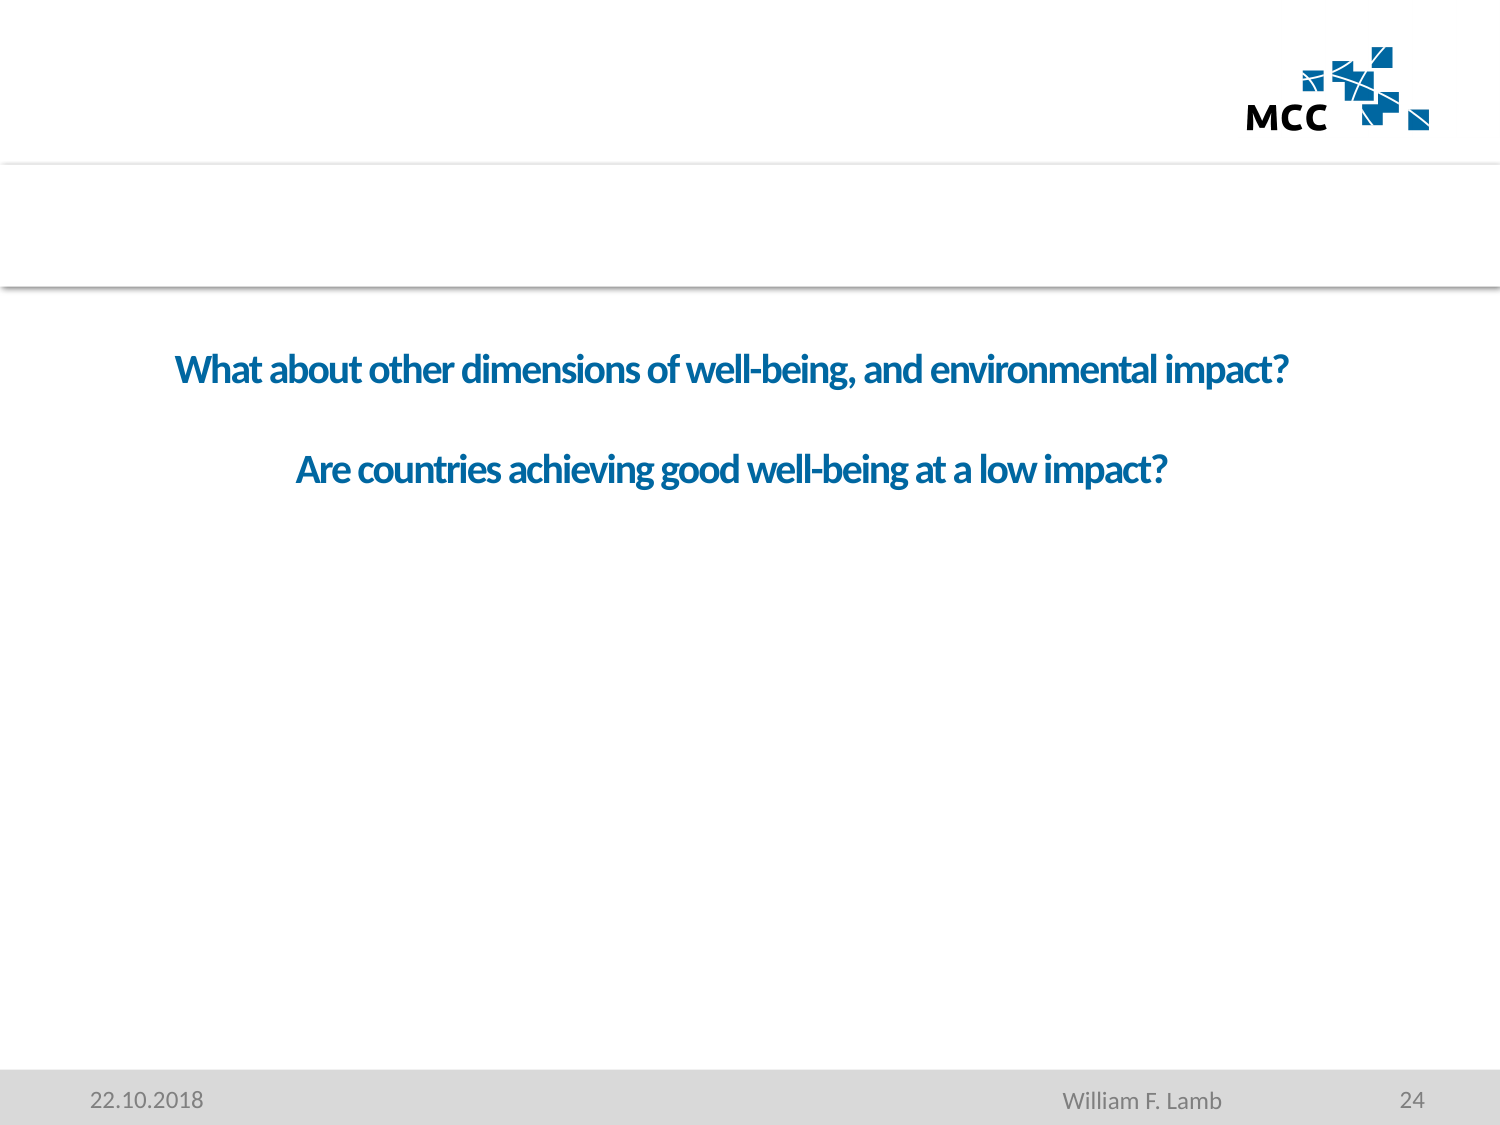

What about other dimensions of well-being, and environmental impact?

Are countries achieving good well-being at a low impact?